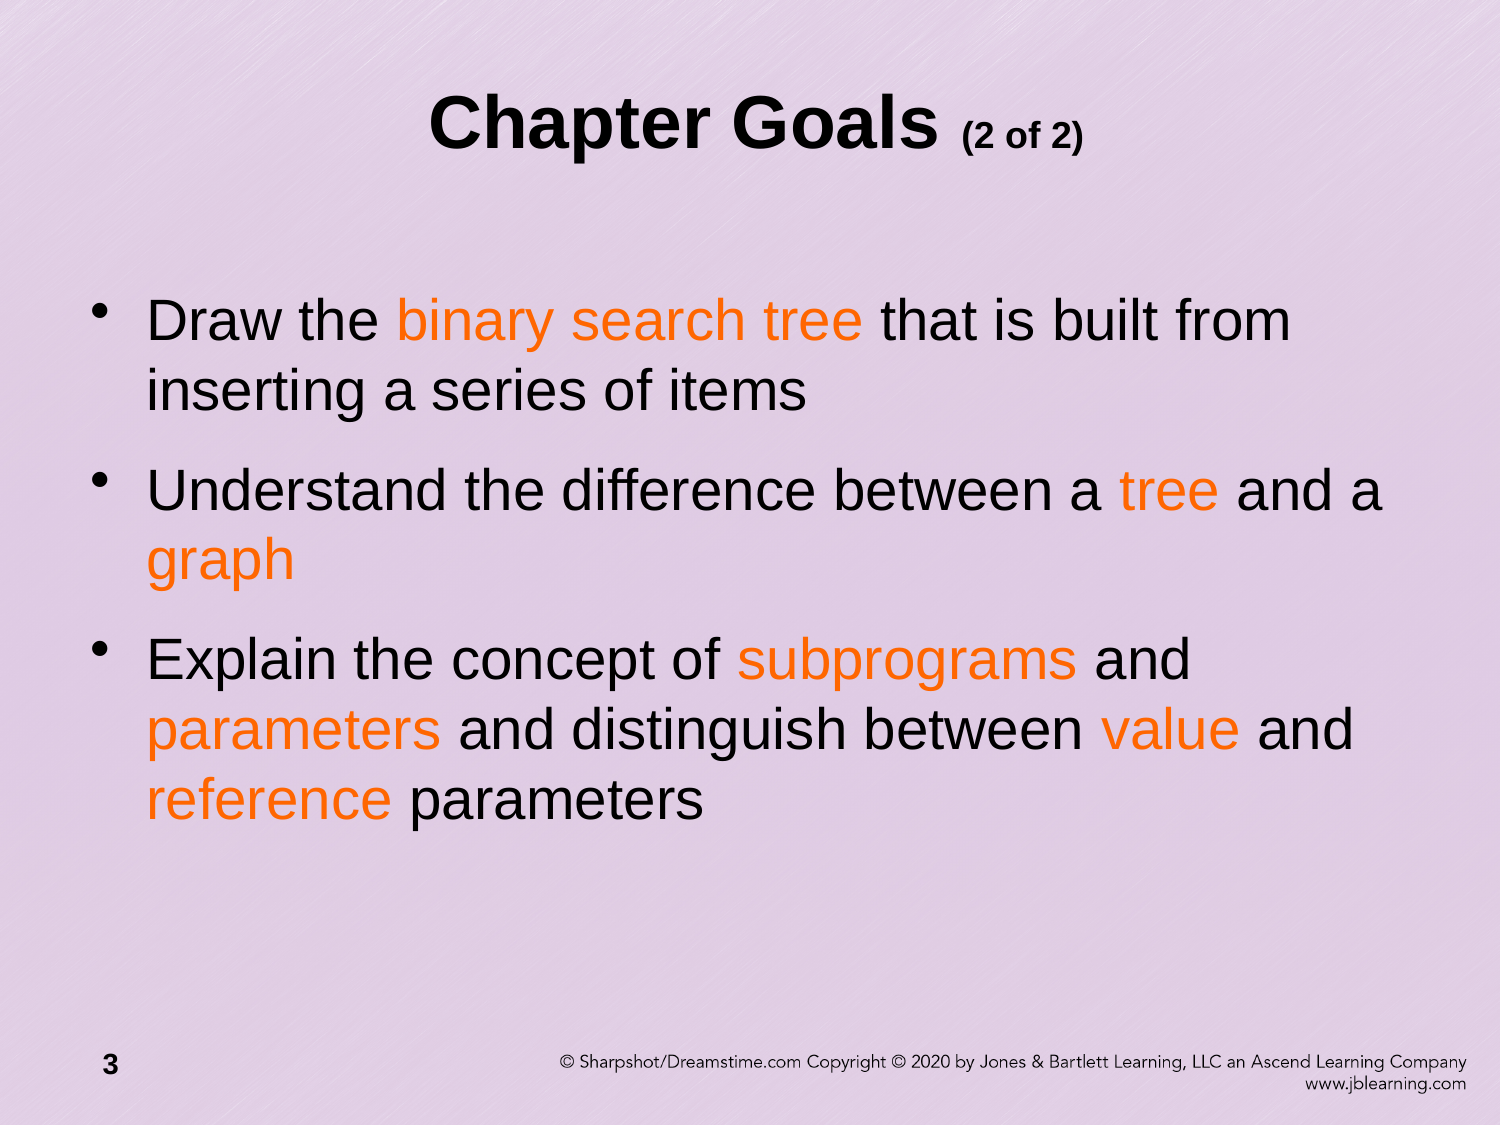

# Chapter Goals (2 of 2)
Draw the binary search tree that is built from inserting a series of items
Understand the difference between a tree and a graph
Explain the concept of subprograms and parameters and distinguish between value and   reference parameters
3